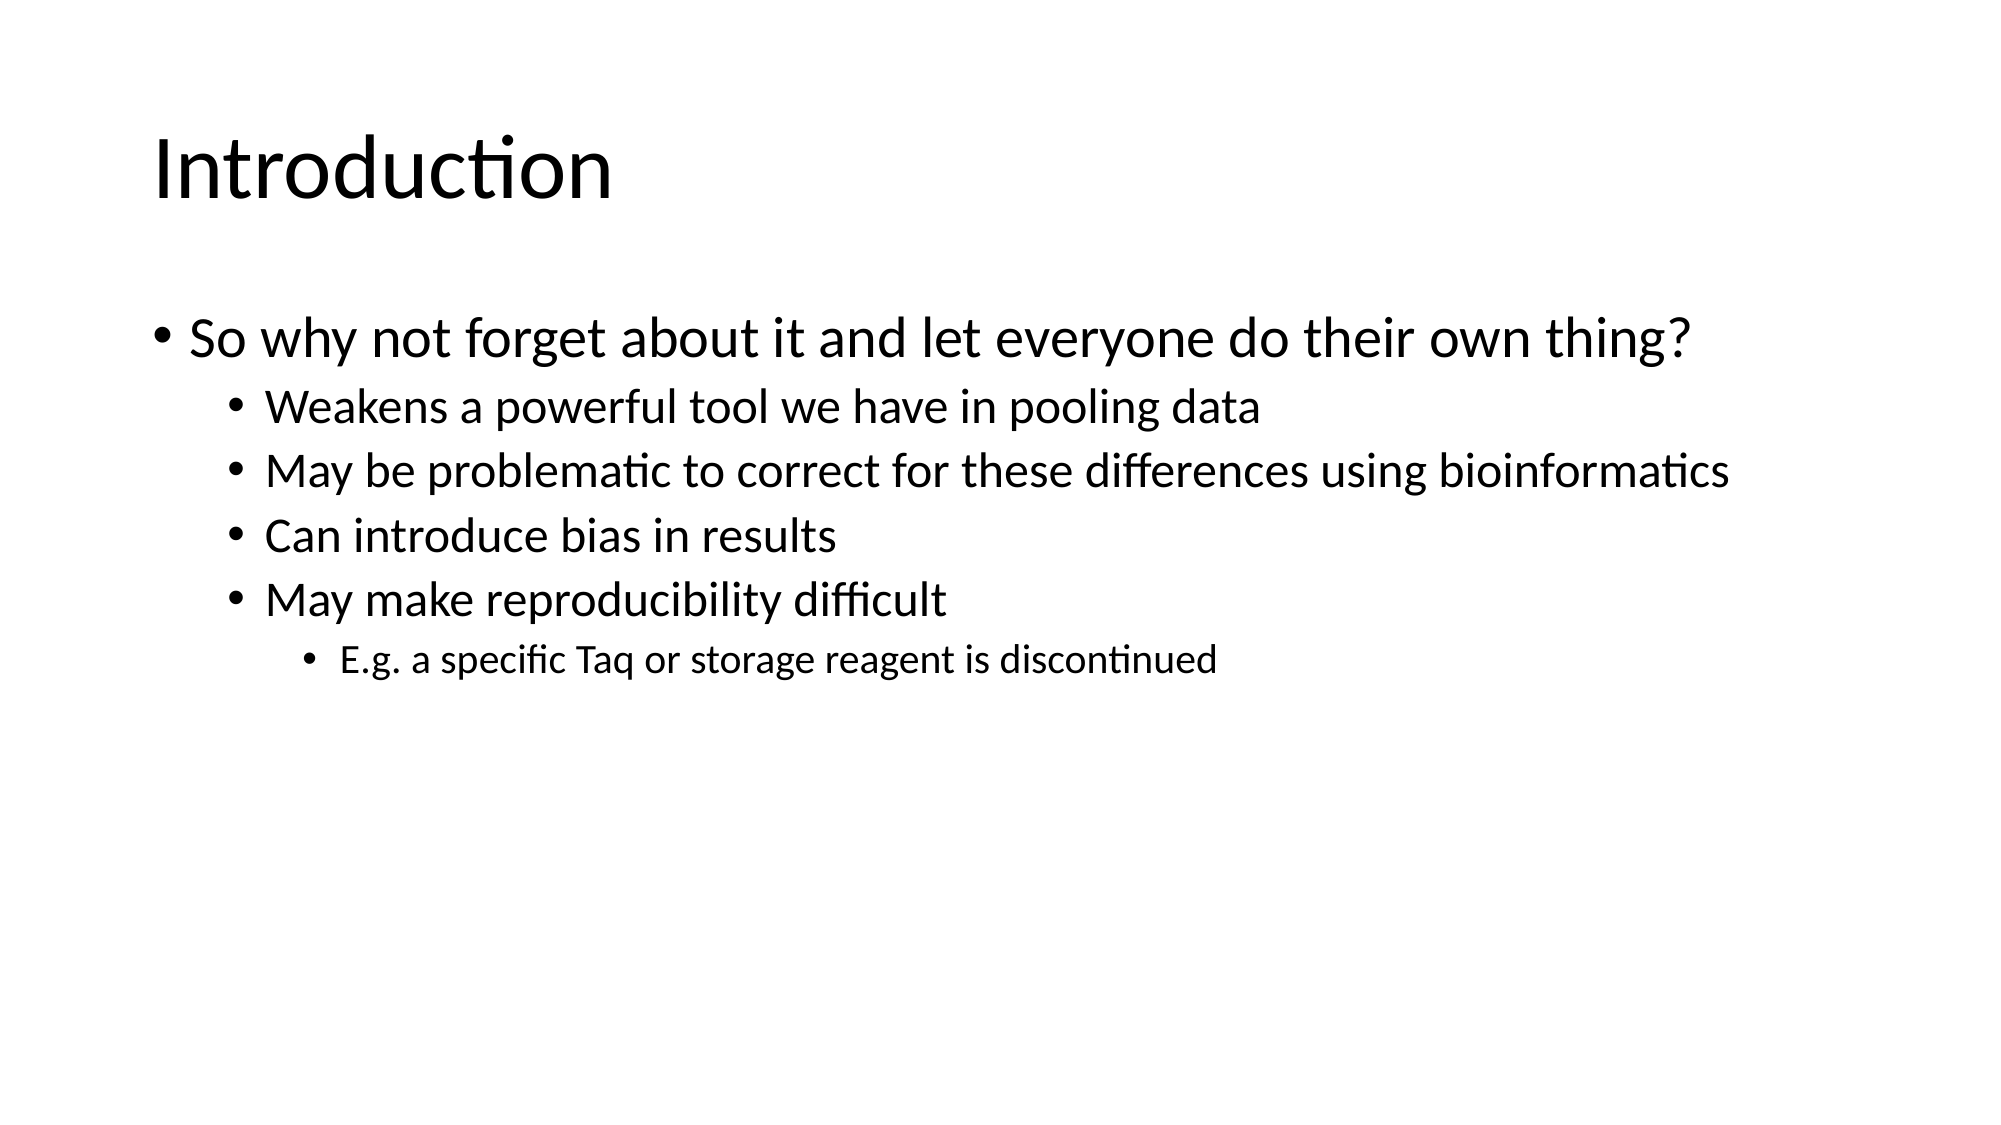

# Introduction
So why not forget about it and let everyone do their own thing?
Weakens a powerful tool we have in pooling data
May be problematic to correct for these differences using bioinformatics
Can introduce bias in results
May make reproducibility difficult
E.g. a specific Taq or storage reagent is discontinued